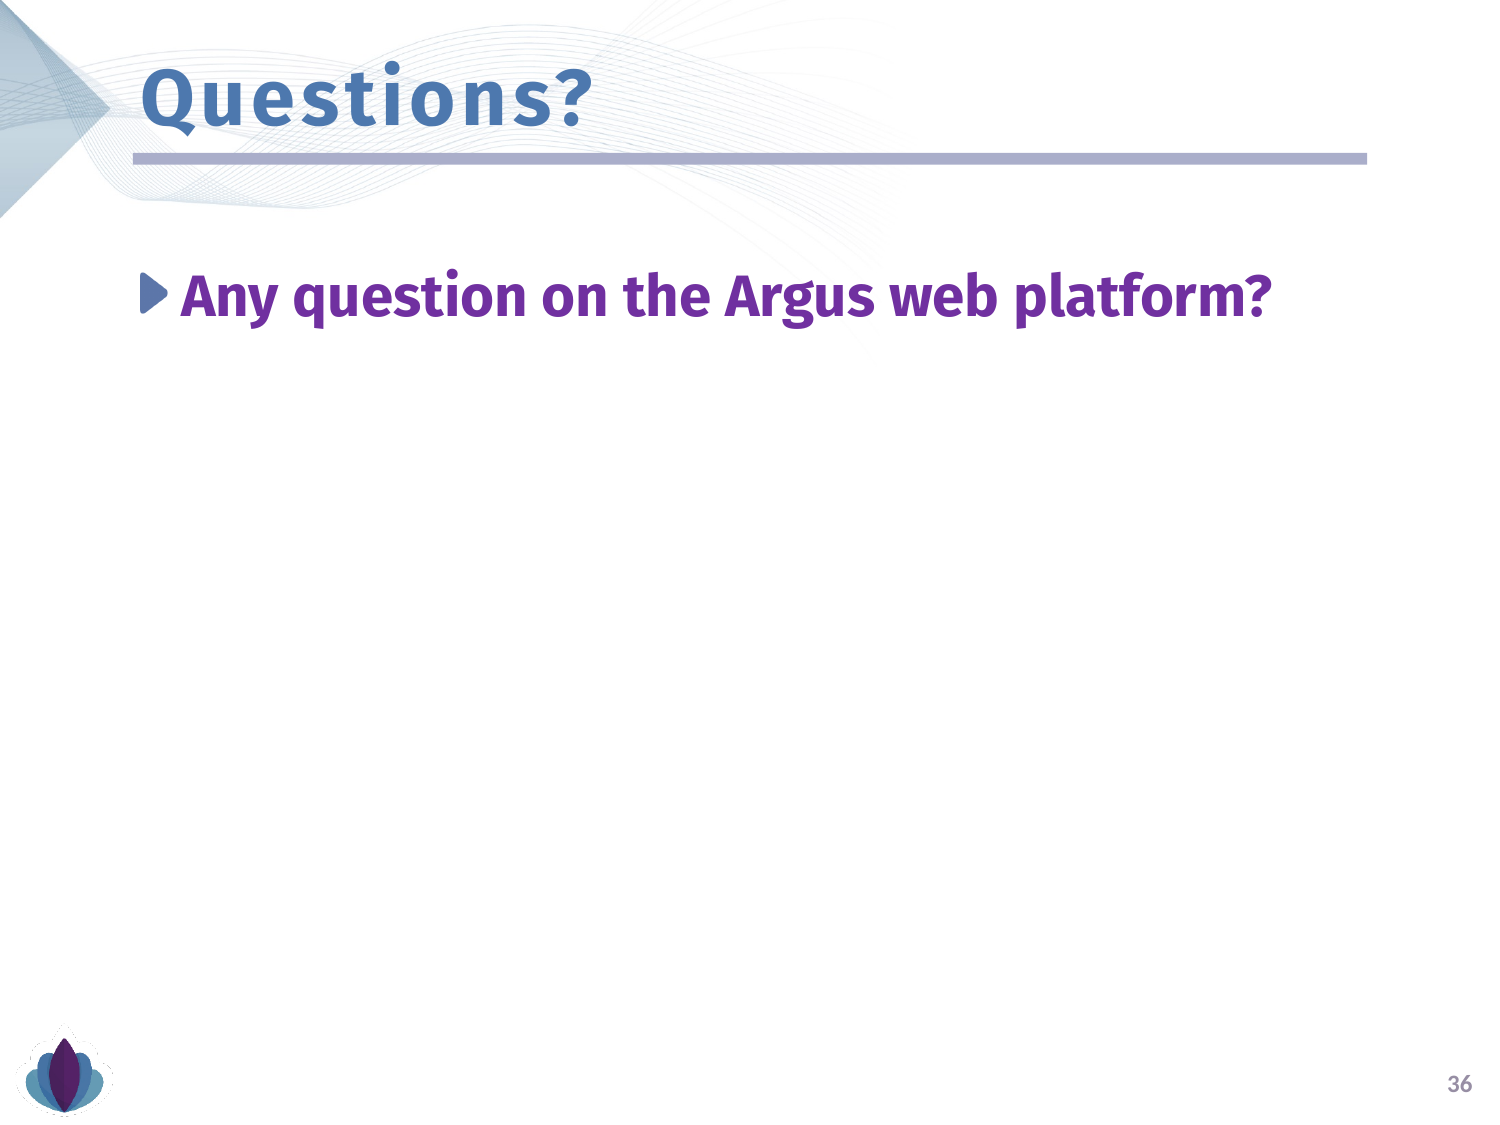

# Questions?
Any question on the Argus web platform?